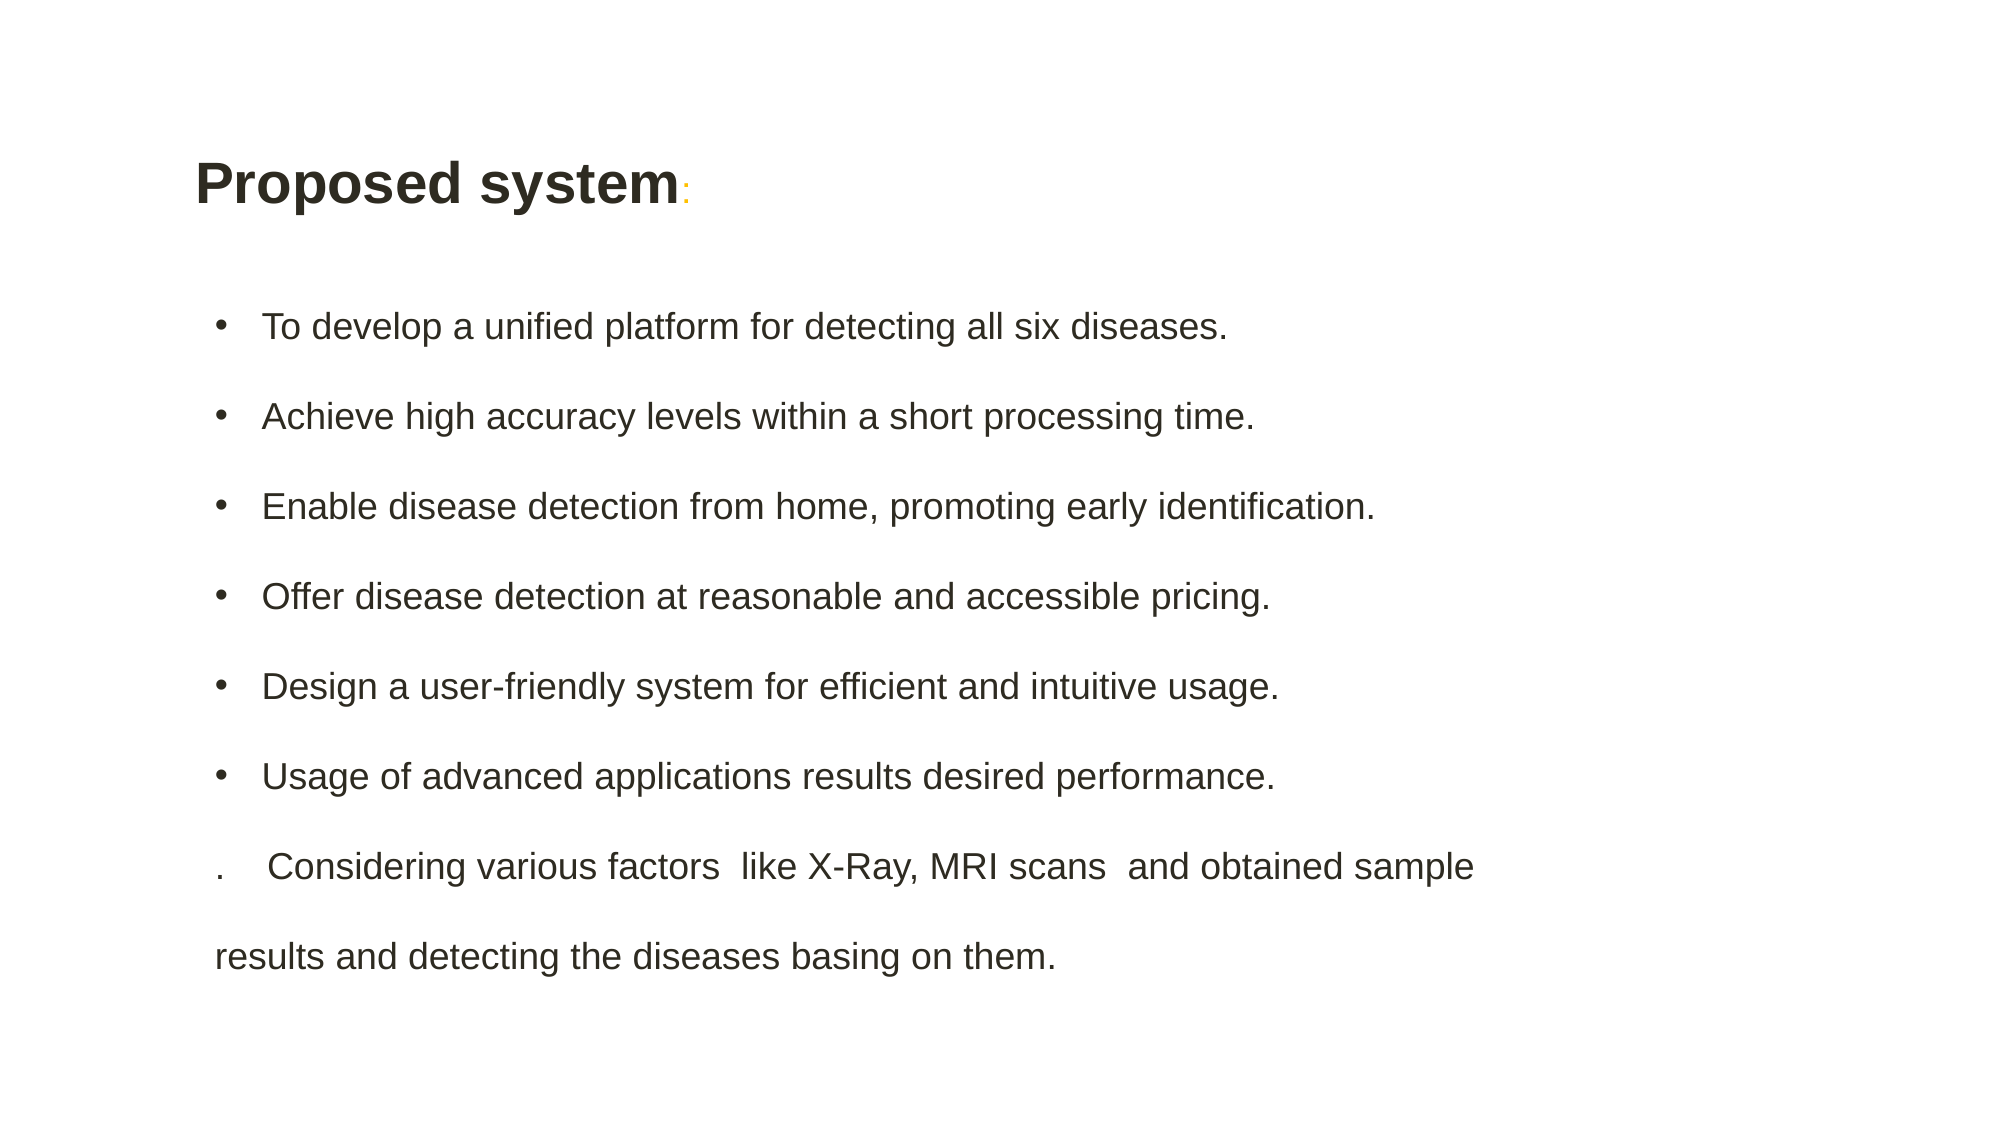

Proposed system:
To develop a unified platform for detecting all six diseases.
Achieve high accuracy levels within a short processing time.
Enable disease detection from home, promoting early identification.
Offer disease detection at reasonable and accessible pricing.
Design a user-friendly system for efficient and intuitive usage.
Usage of advanced applications results desired performance.
.    Considering various factors  like X-Ray, MRI scans  and obtained sample results and detecting the diseases basing on them.